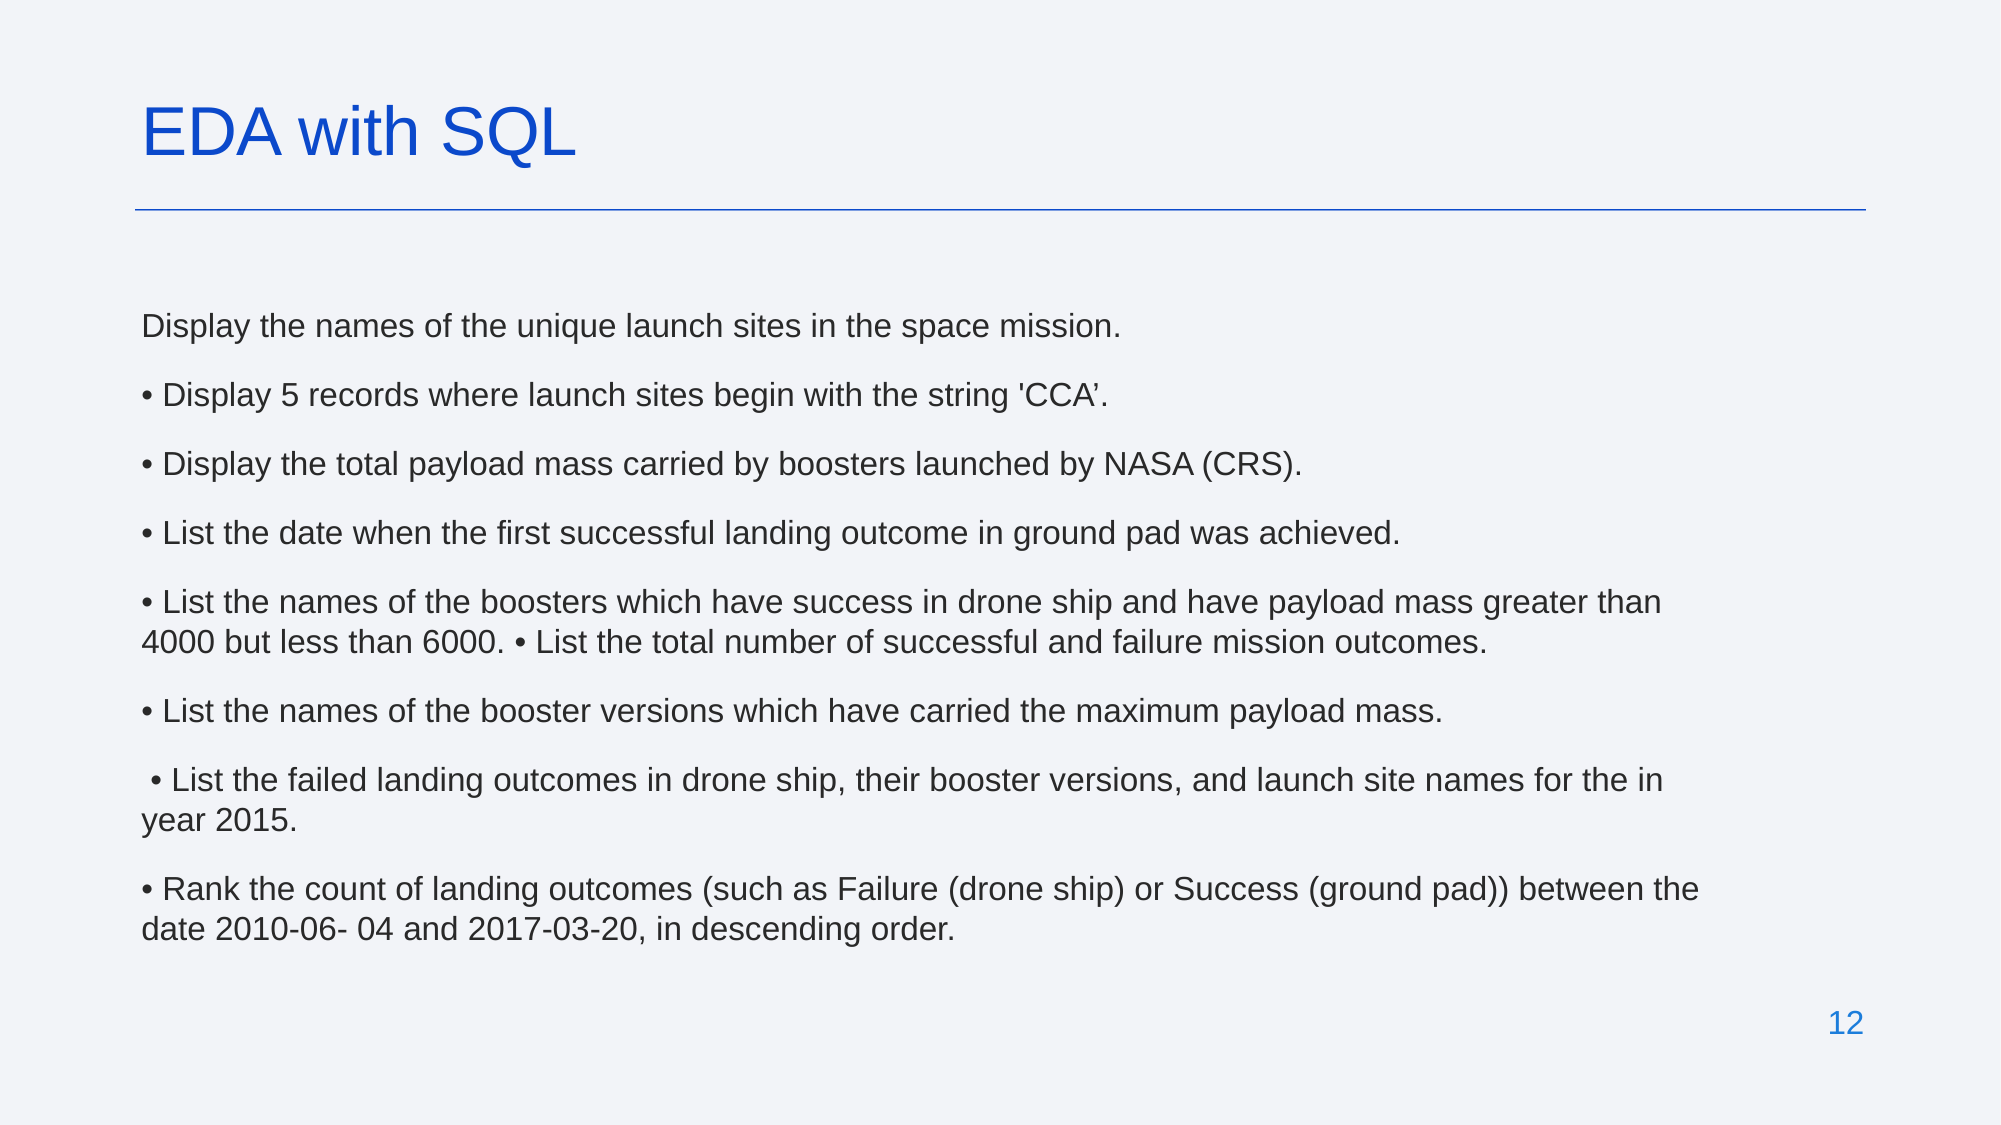

EDA with SQL
Display the names of the unique launch sites in the space mission.
• Display 5 records where launch sites begin with the string 'CCA’.
• Display the total payload mass carried by boosters launched by NASA (CRS).
• List the date when the first successful landing outcome in ground pad was achieved.
• List the names of the boosters which have success in drone ship and have payload mass greater than 4000 but less than 6000. • List the total number of successful and failure mission outcomes.
• List the names of the booster versions which have carried the maximum payload mass.
 • List the failed landing outcomes in drone ship, their booster versions, and launch site names for the in year 2015.
• Rank the count of landing outcomes (such as Failure (drone ship) or Success (ground pad)) between the date 2010-06- 04 and 2017-03-20, in descending order.

12